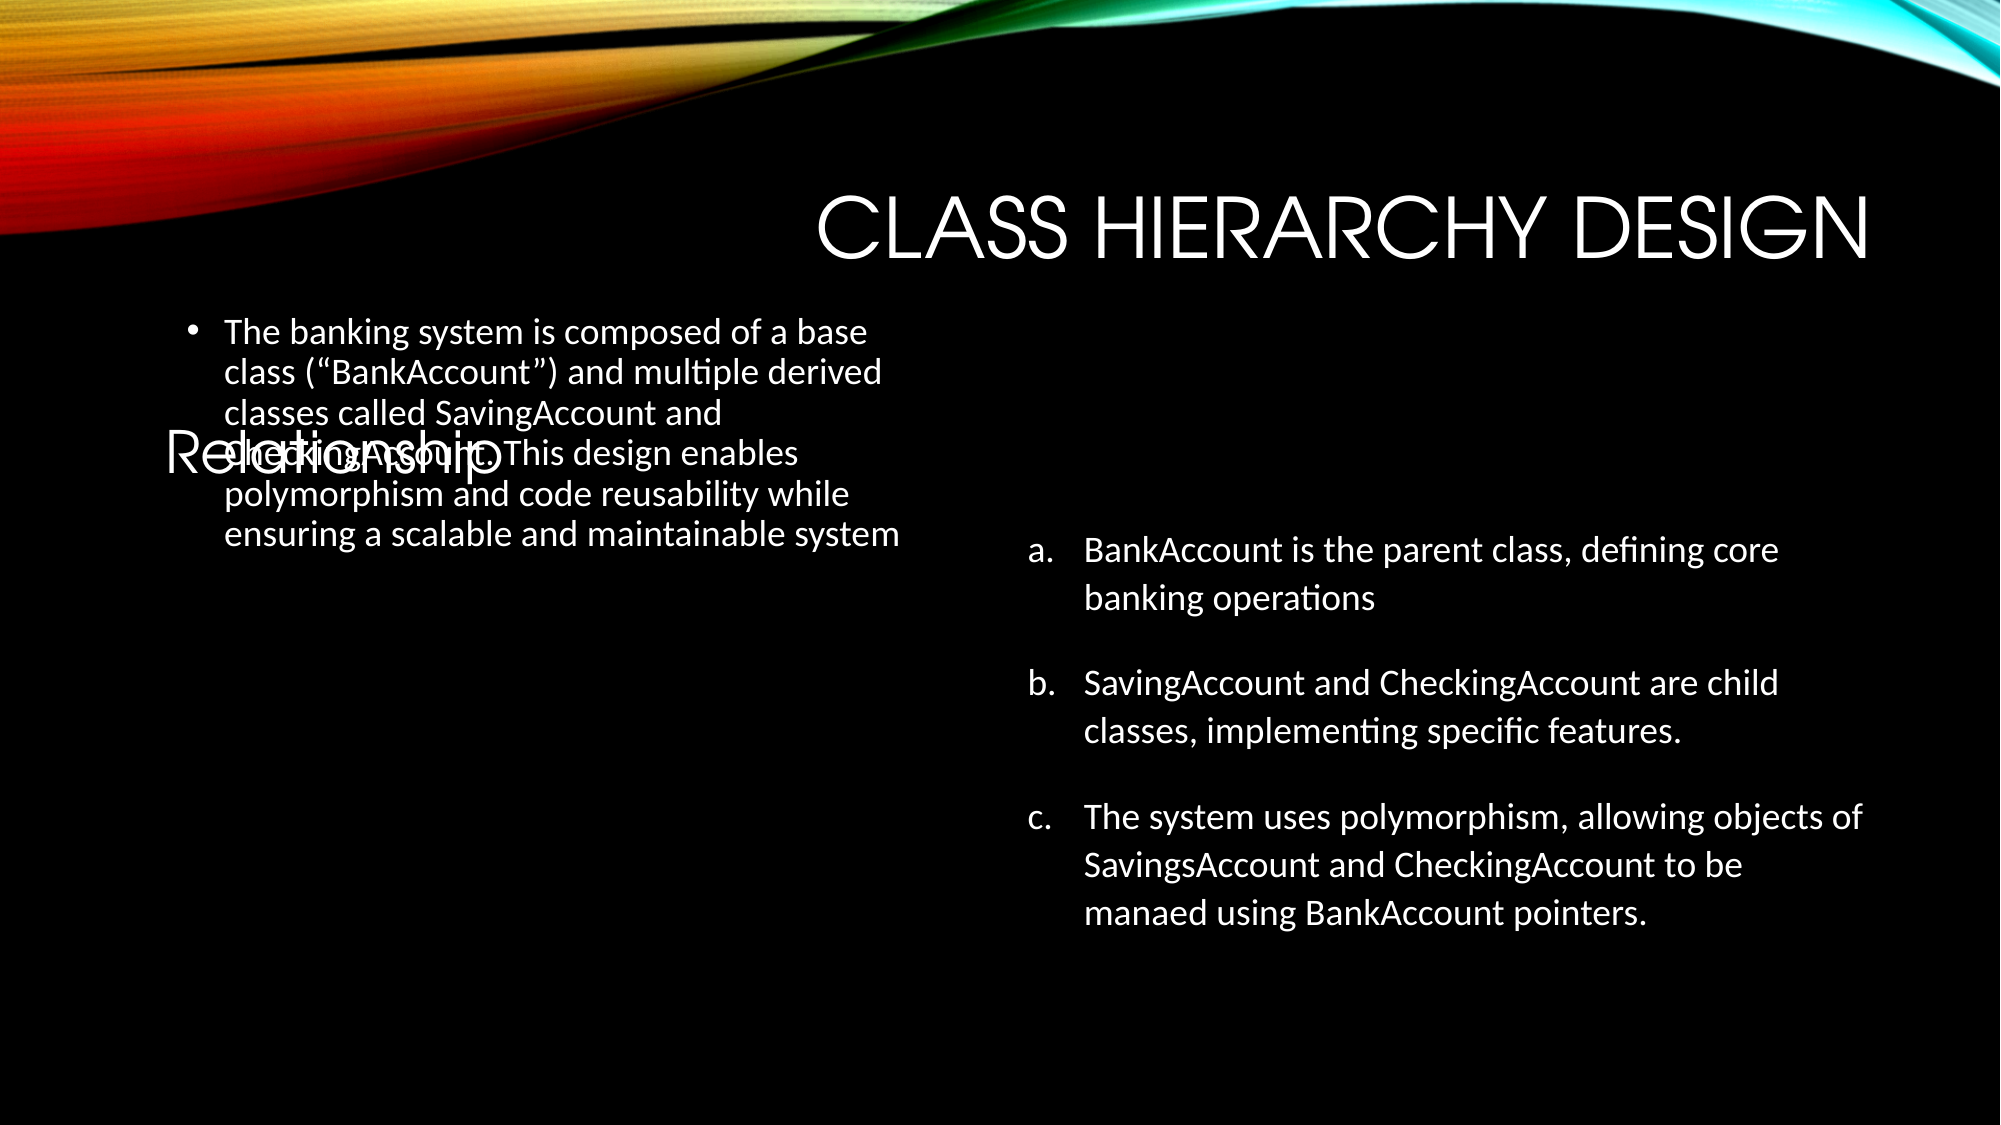

# Class Hierarchy Design
The banking system is composed of a base class (“BankAccount”) and multiple derived classes called SavingAccount and CheckingAccount. This design enables polymorphism and code reusability while ensuring a scalable and maintainable system

Relationship
BankAccount is the parent class, defining core banking operations
SavingAccount and CheckingAccount are child classes, implementing specific features.
The system uses polymorphism, allowing objects of SavingsAccount and CheckingAccount to be manaed using BankAccount pointers.